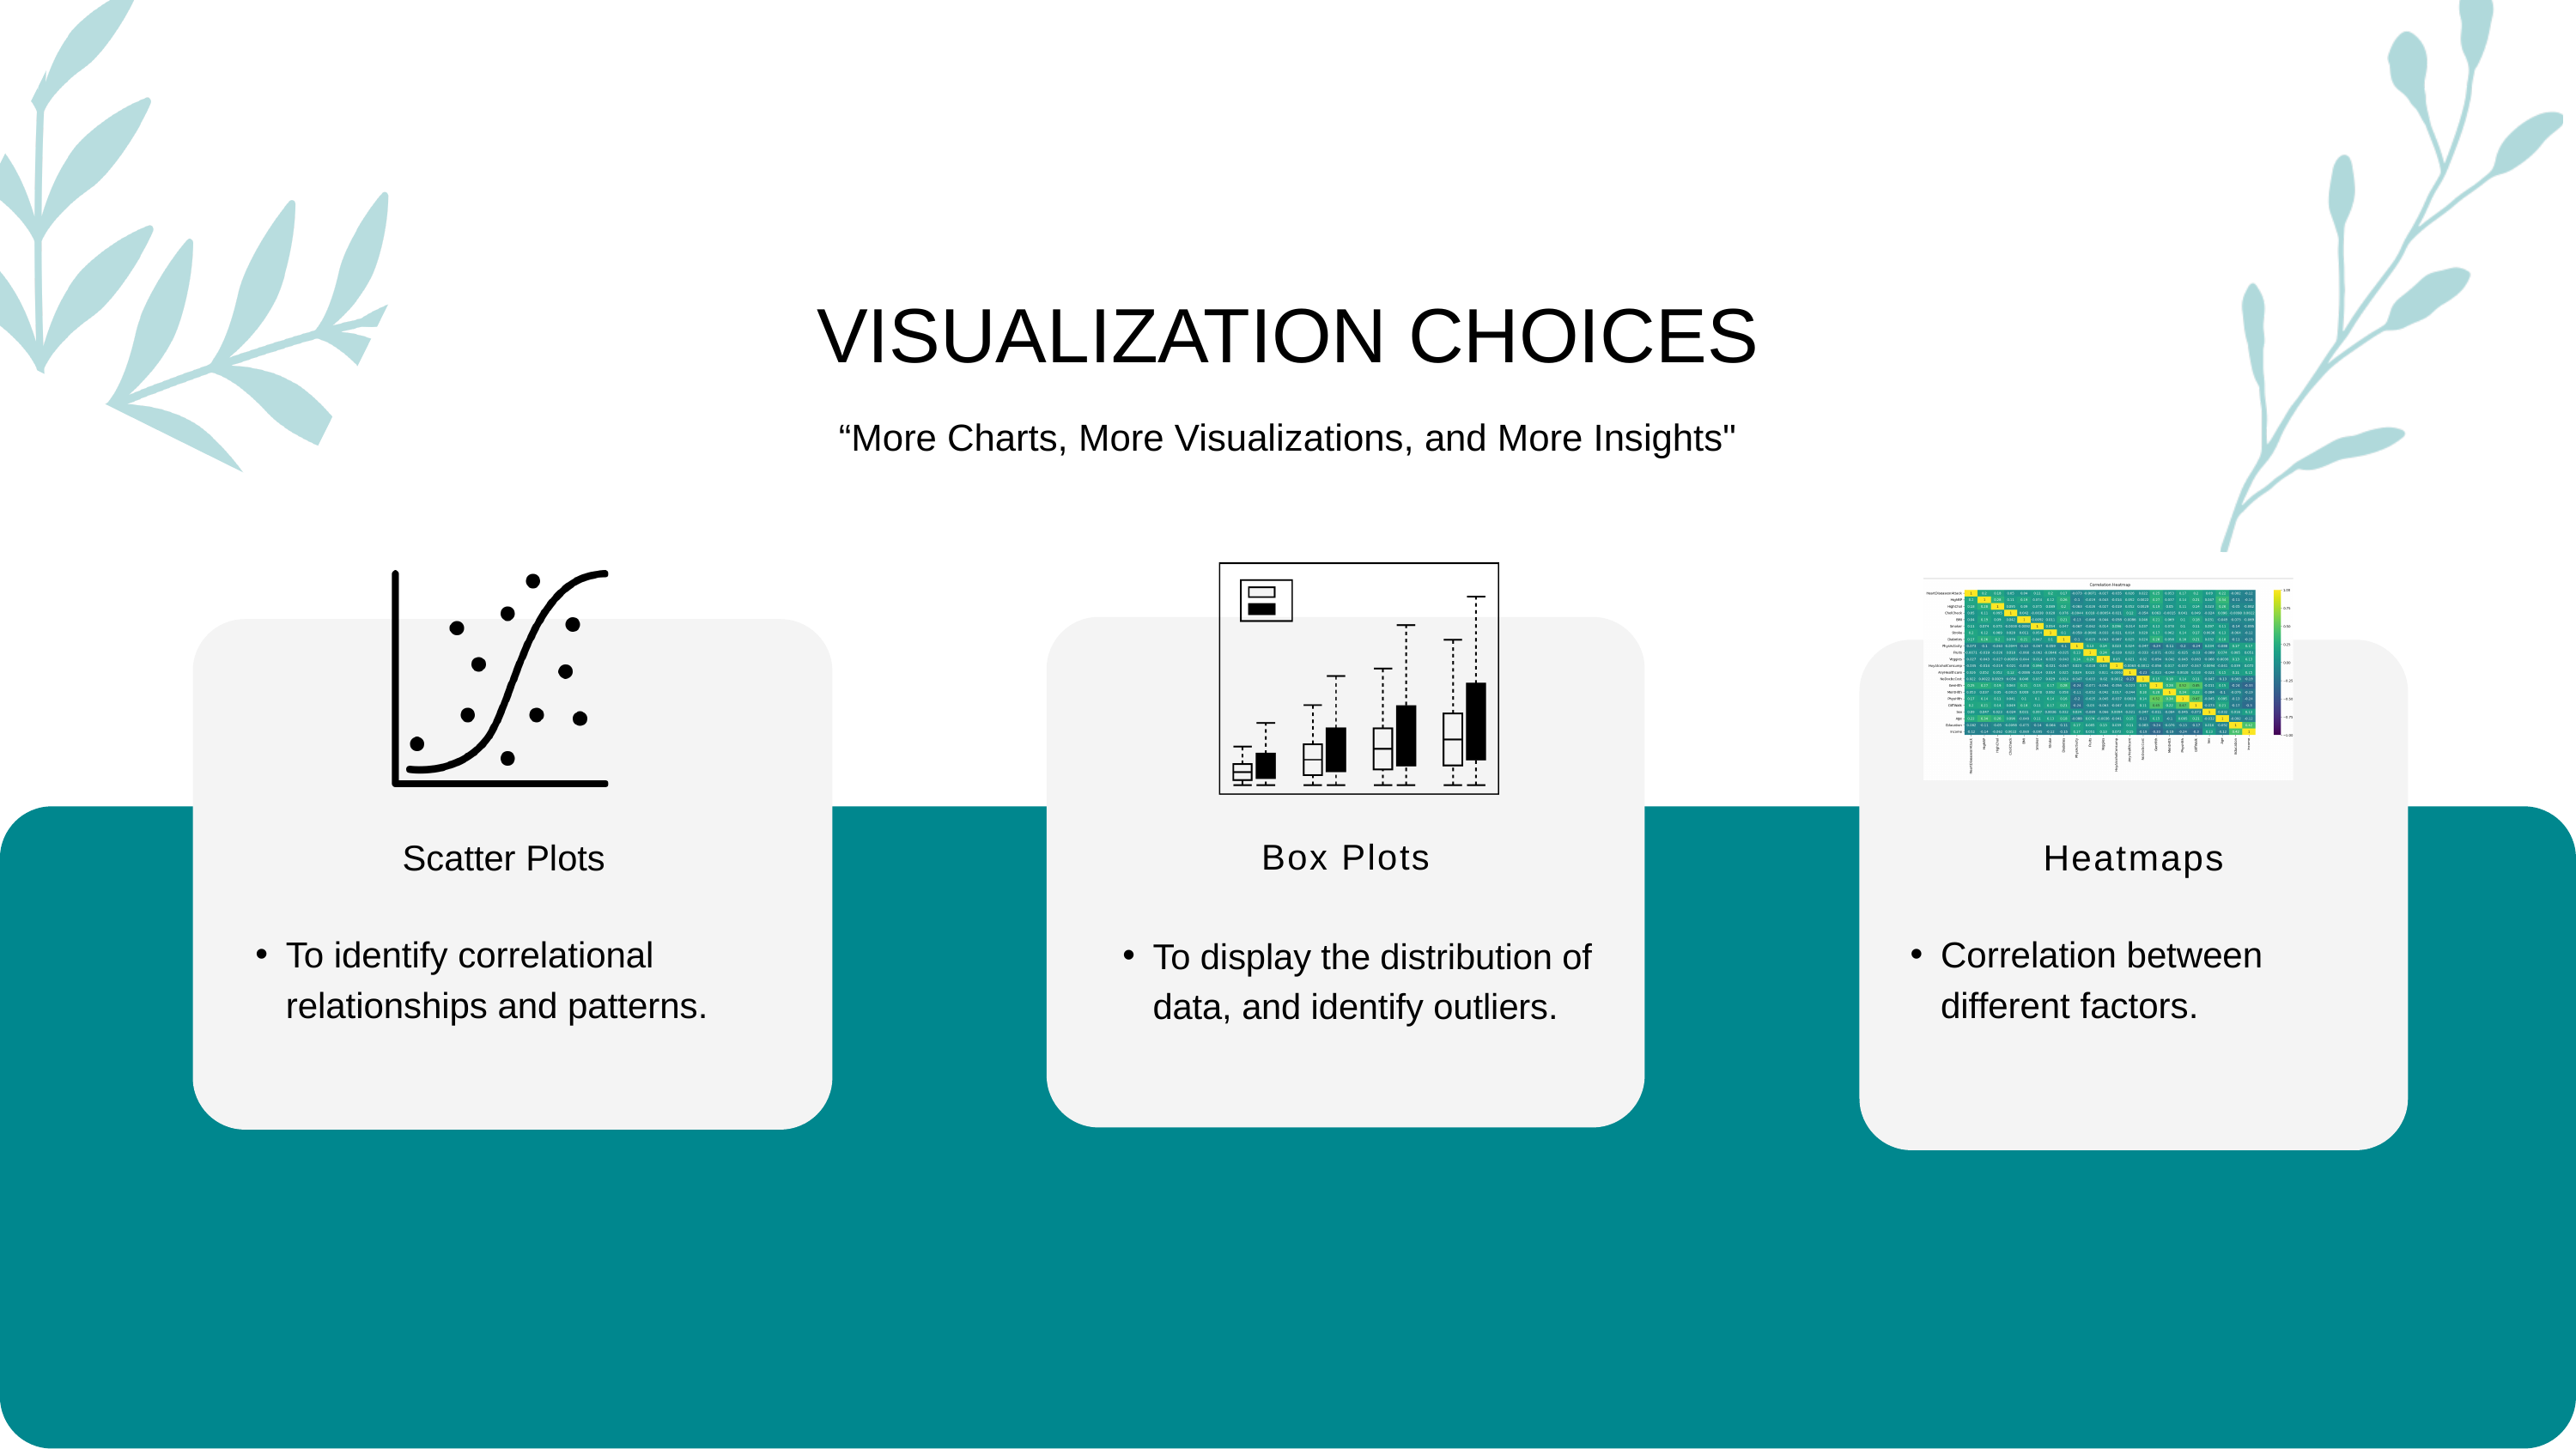

VISUALIZATION CHOICES
“More Charts, More Visualizations, and More Insights"

Scatter Plots
Box Plots
Heatmaps
Correlation between different factors.
To identify correlational relationships and patterns.
To display the distribution of data, and identify outliers.